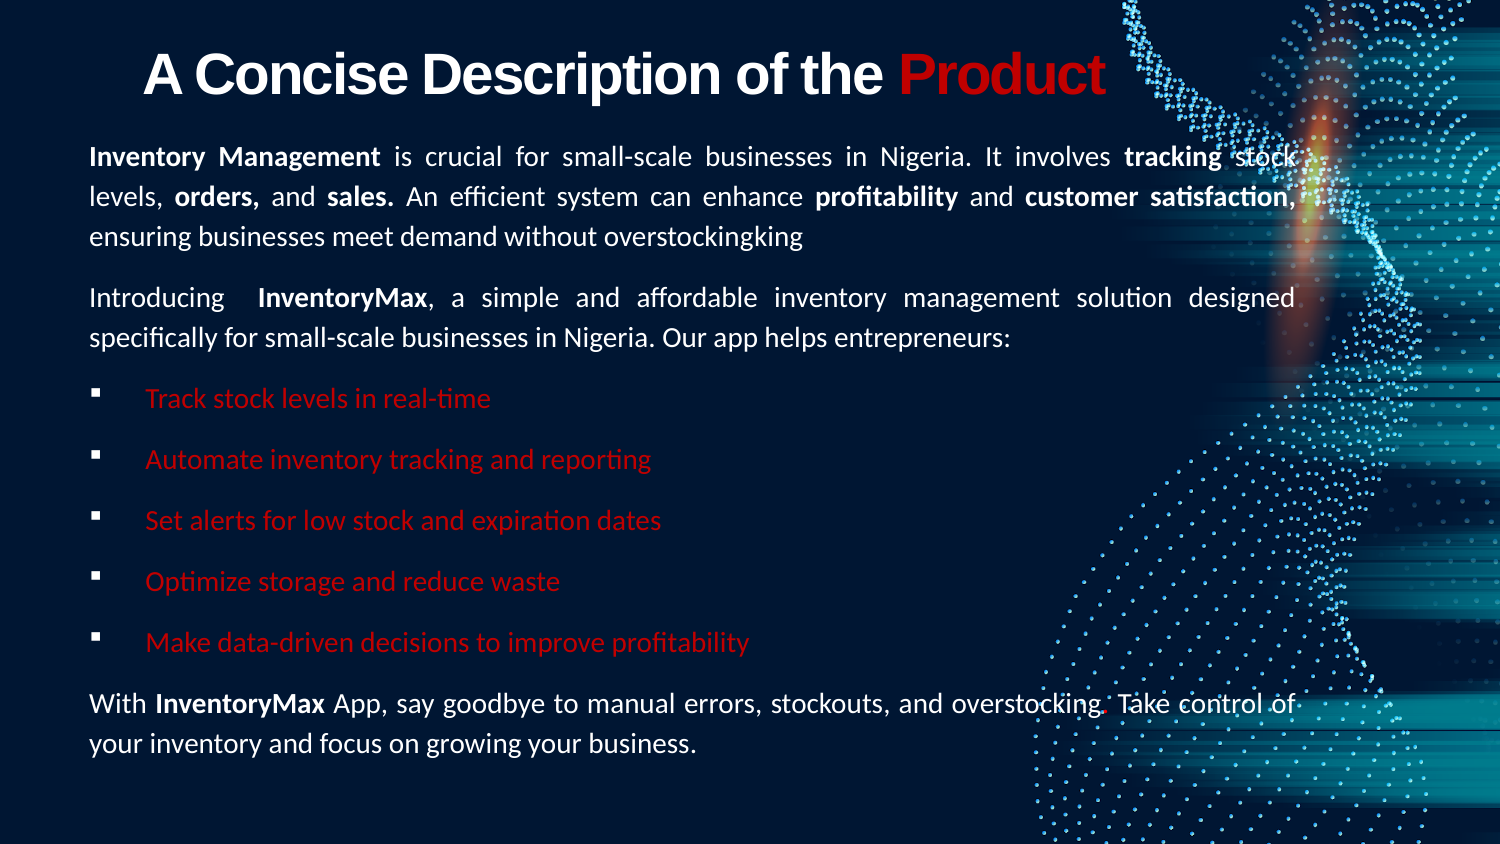

# A Concise Description of the Product
Inventory Management is crucial for small-scale businesses in Nigeria. It involves tracking stock levels, orders, and sales. An efficient system can enhance profitability and customer satisfaction, ensuring businesses meet demand without overstockingking
Introducing  InventoryMax, a simple and affordable inventory management solution designed specifically for small-scale businesses in Nigeria. Our app helps entrepreneurs:
Track stock levels in real-time
Automate inventory tracking and reporting
Set alerts for low stock and expiration dates
Optimize storage and reduce waste
Make data-driven decisions to improve profitability
With InventoryMax App, say goodbye to manual errors, stockouts, and overstocking. Take control of your inventory and focus on growing your business.